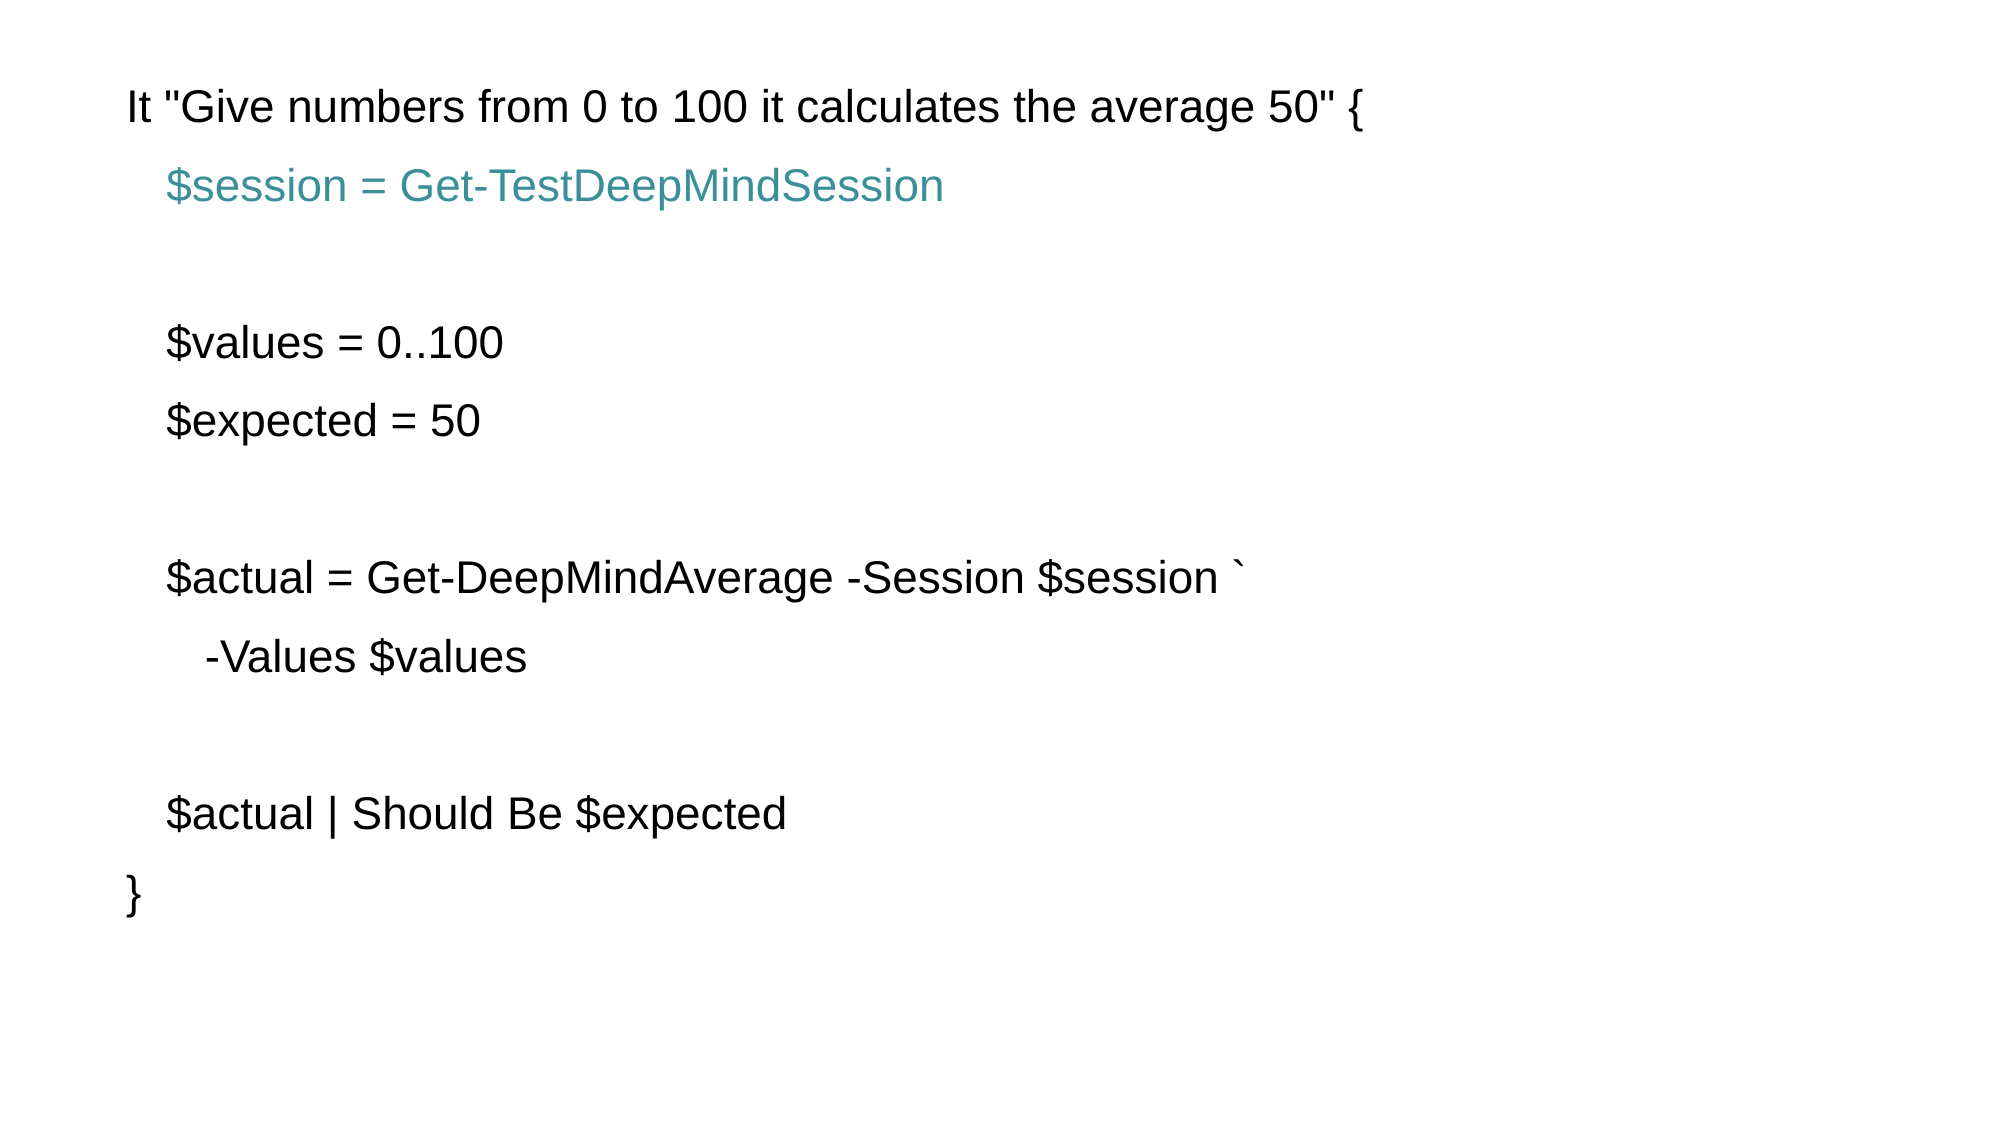

It "Give numbers from 0 to 100 it calculates the average 50" {
  $session = Get-TestDeepMindSession

  $values = 0..100
  $expected = 50

  $actual = Get-DeepMindAverage -Session $session `
     -Values $values

  $actual | Should Be $expected
}